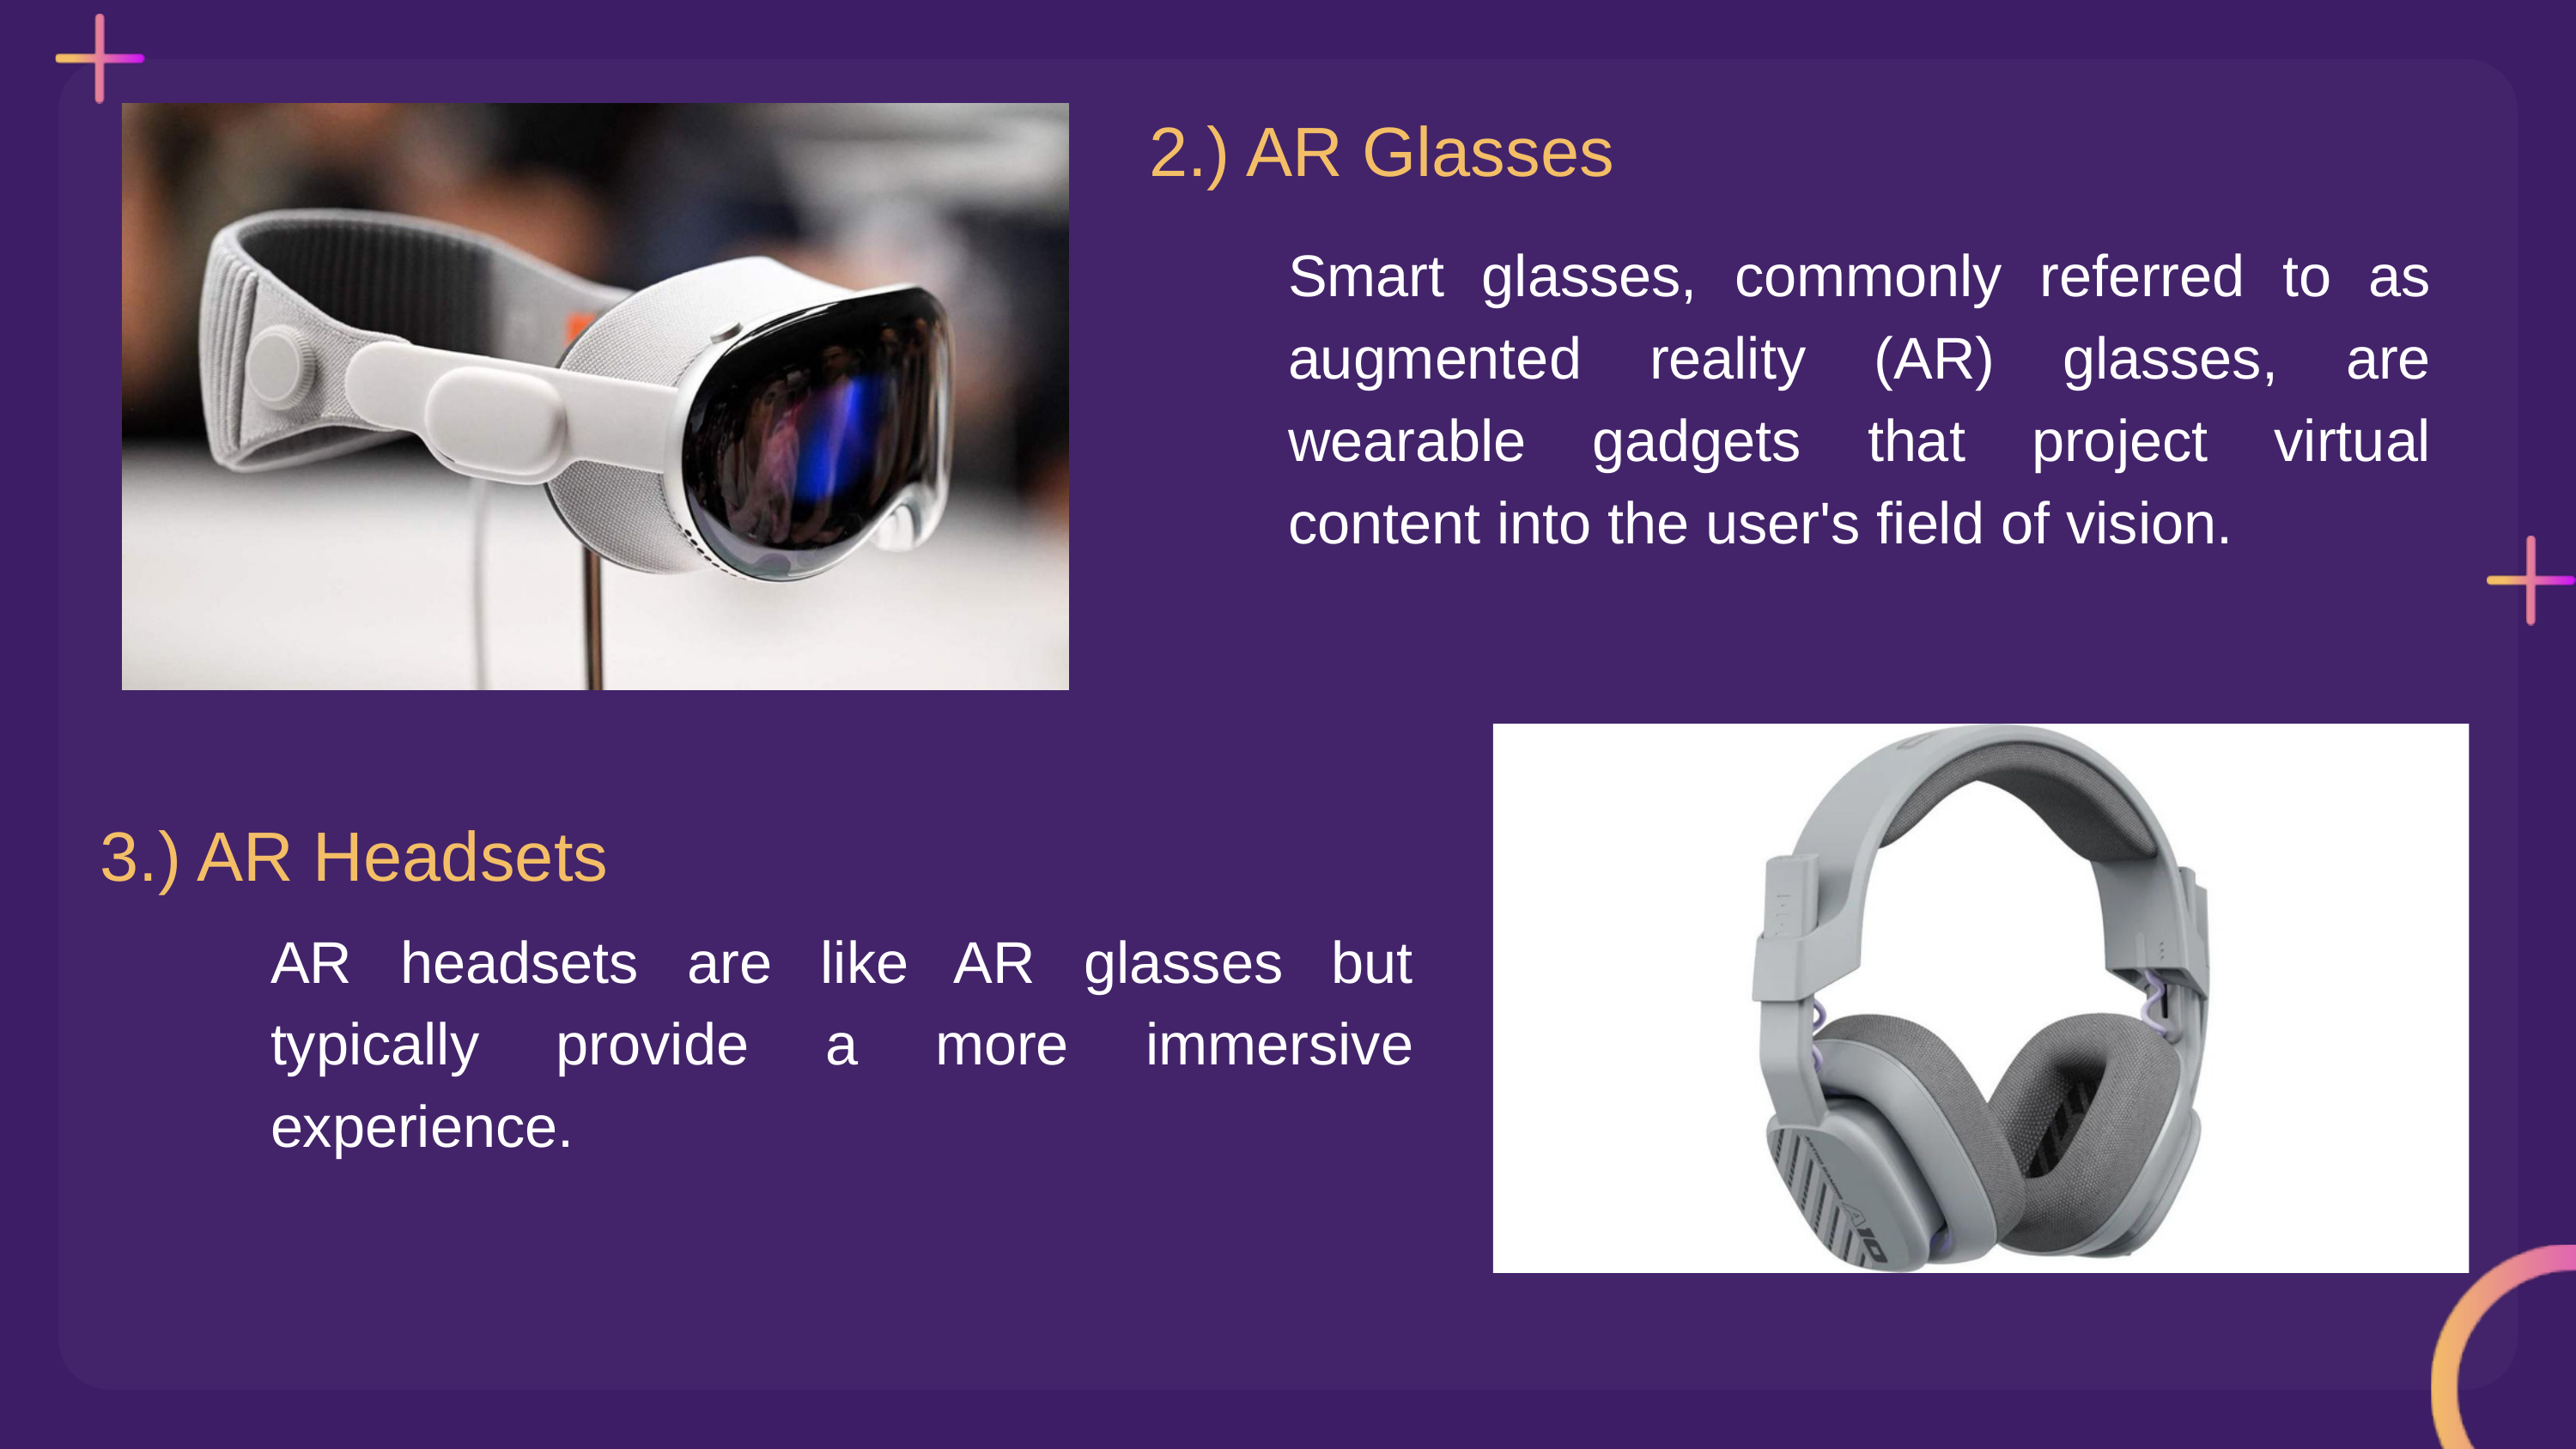

2.) AR Glasses

Smart glasses, commonly referred to as augmented reality (AR) glasses, are wearable gadgets that project virtual content into the user's field of vision.

3.) AR Headsets
AR headsets are like AR glasses but typically provide a more immersive experience.